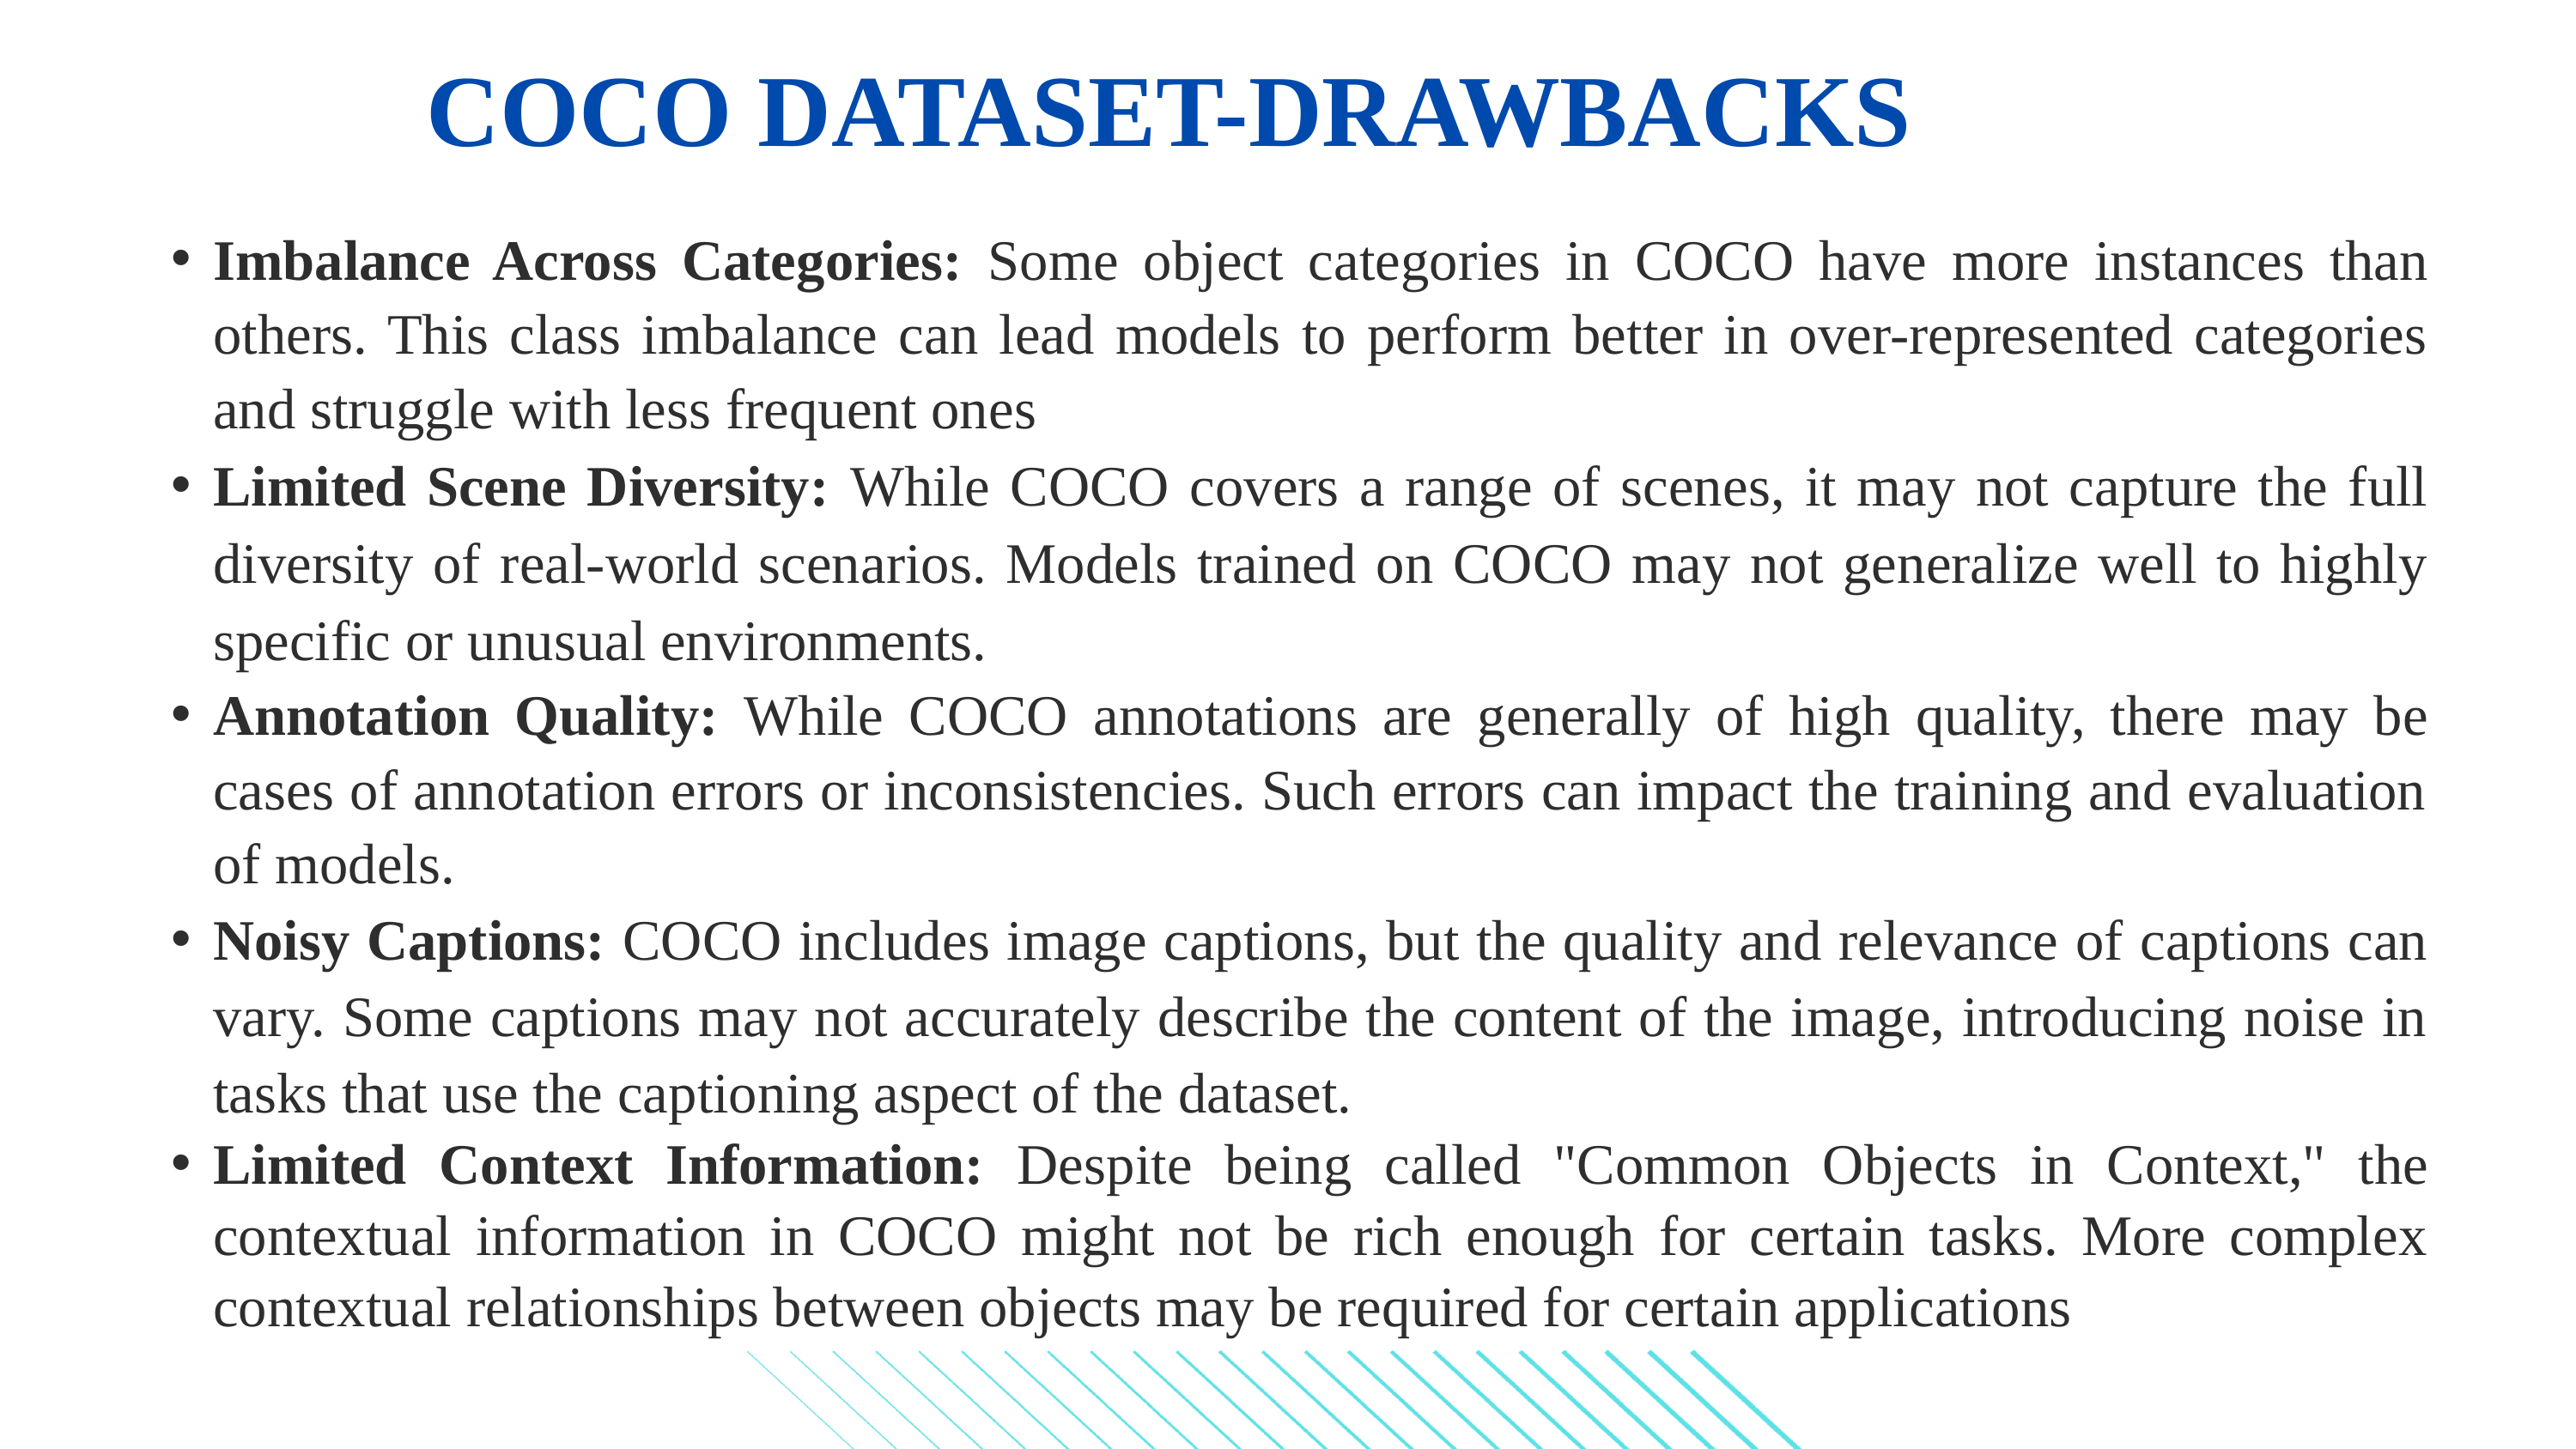

COCO DATASET-DRAWBACKS
Imbalance Across Categories: Some object categories in COCO have more instances than others. This class imbalance can lead models to perform better in over-represented categories and struggle with less frequent ones
Limited Scene Diversity: While COCO covers a range of scenes, it may not capture the full diversity of real-world scenarios. Models trained on COCO may not generalize well to highly specific or unusual environments.
Annotation Quality: While COCO annotations are generally of high quality, there may be cases of annotation errors or inconsistencies. Such errors can impact the training and evaluation of models.
Noisy Captions: COCO includes image captions, but the quality and relevance of captions can vary. Some captions may not accurately describe the content of the image, introducing noise in tasks that use the captioning aspect of the dataset.
Limited Context Information: Despite being called "Common Objects in Context," the contextual information in COCO might not be rich enough for certain tasks. More complex contextual relationships between objects may be required for certain applications